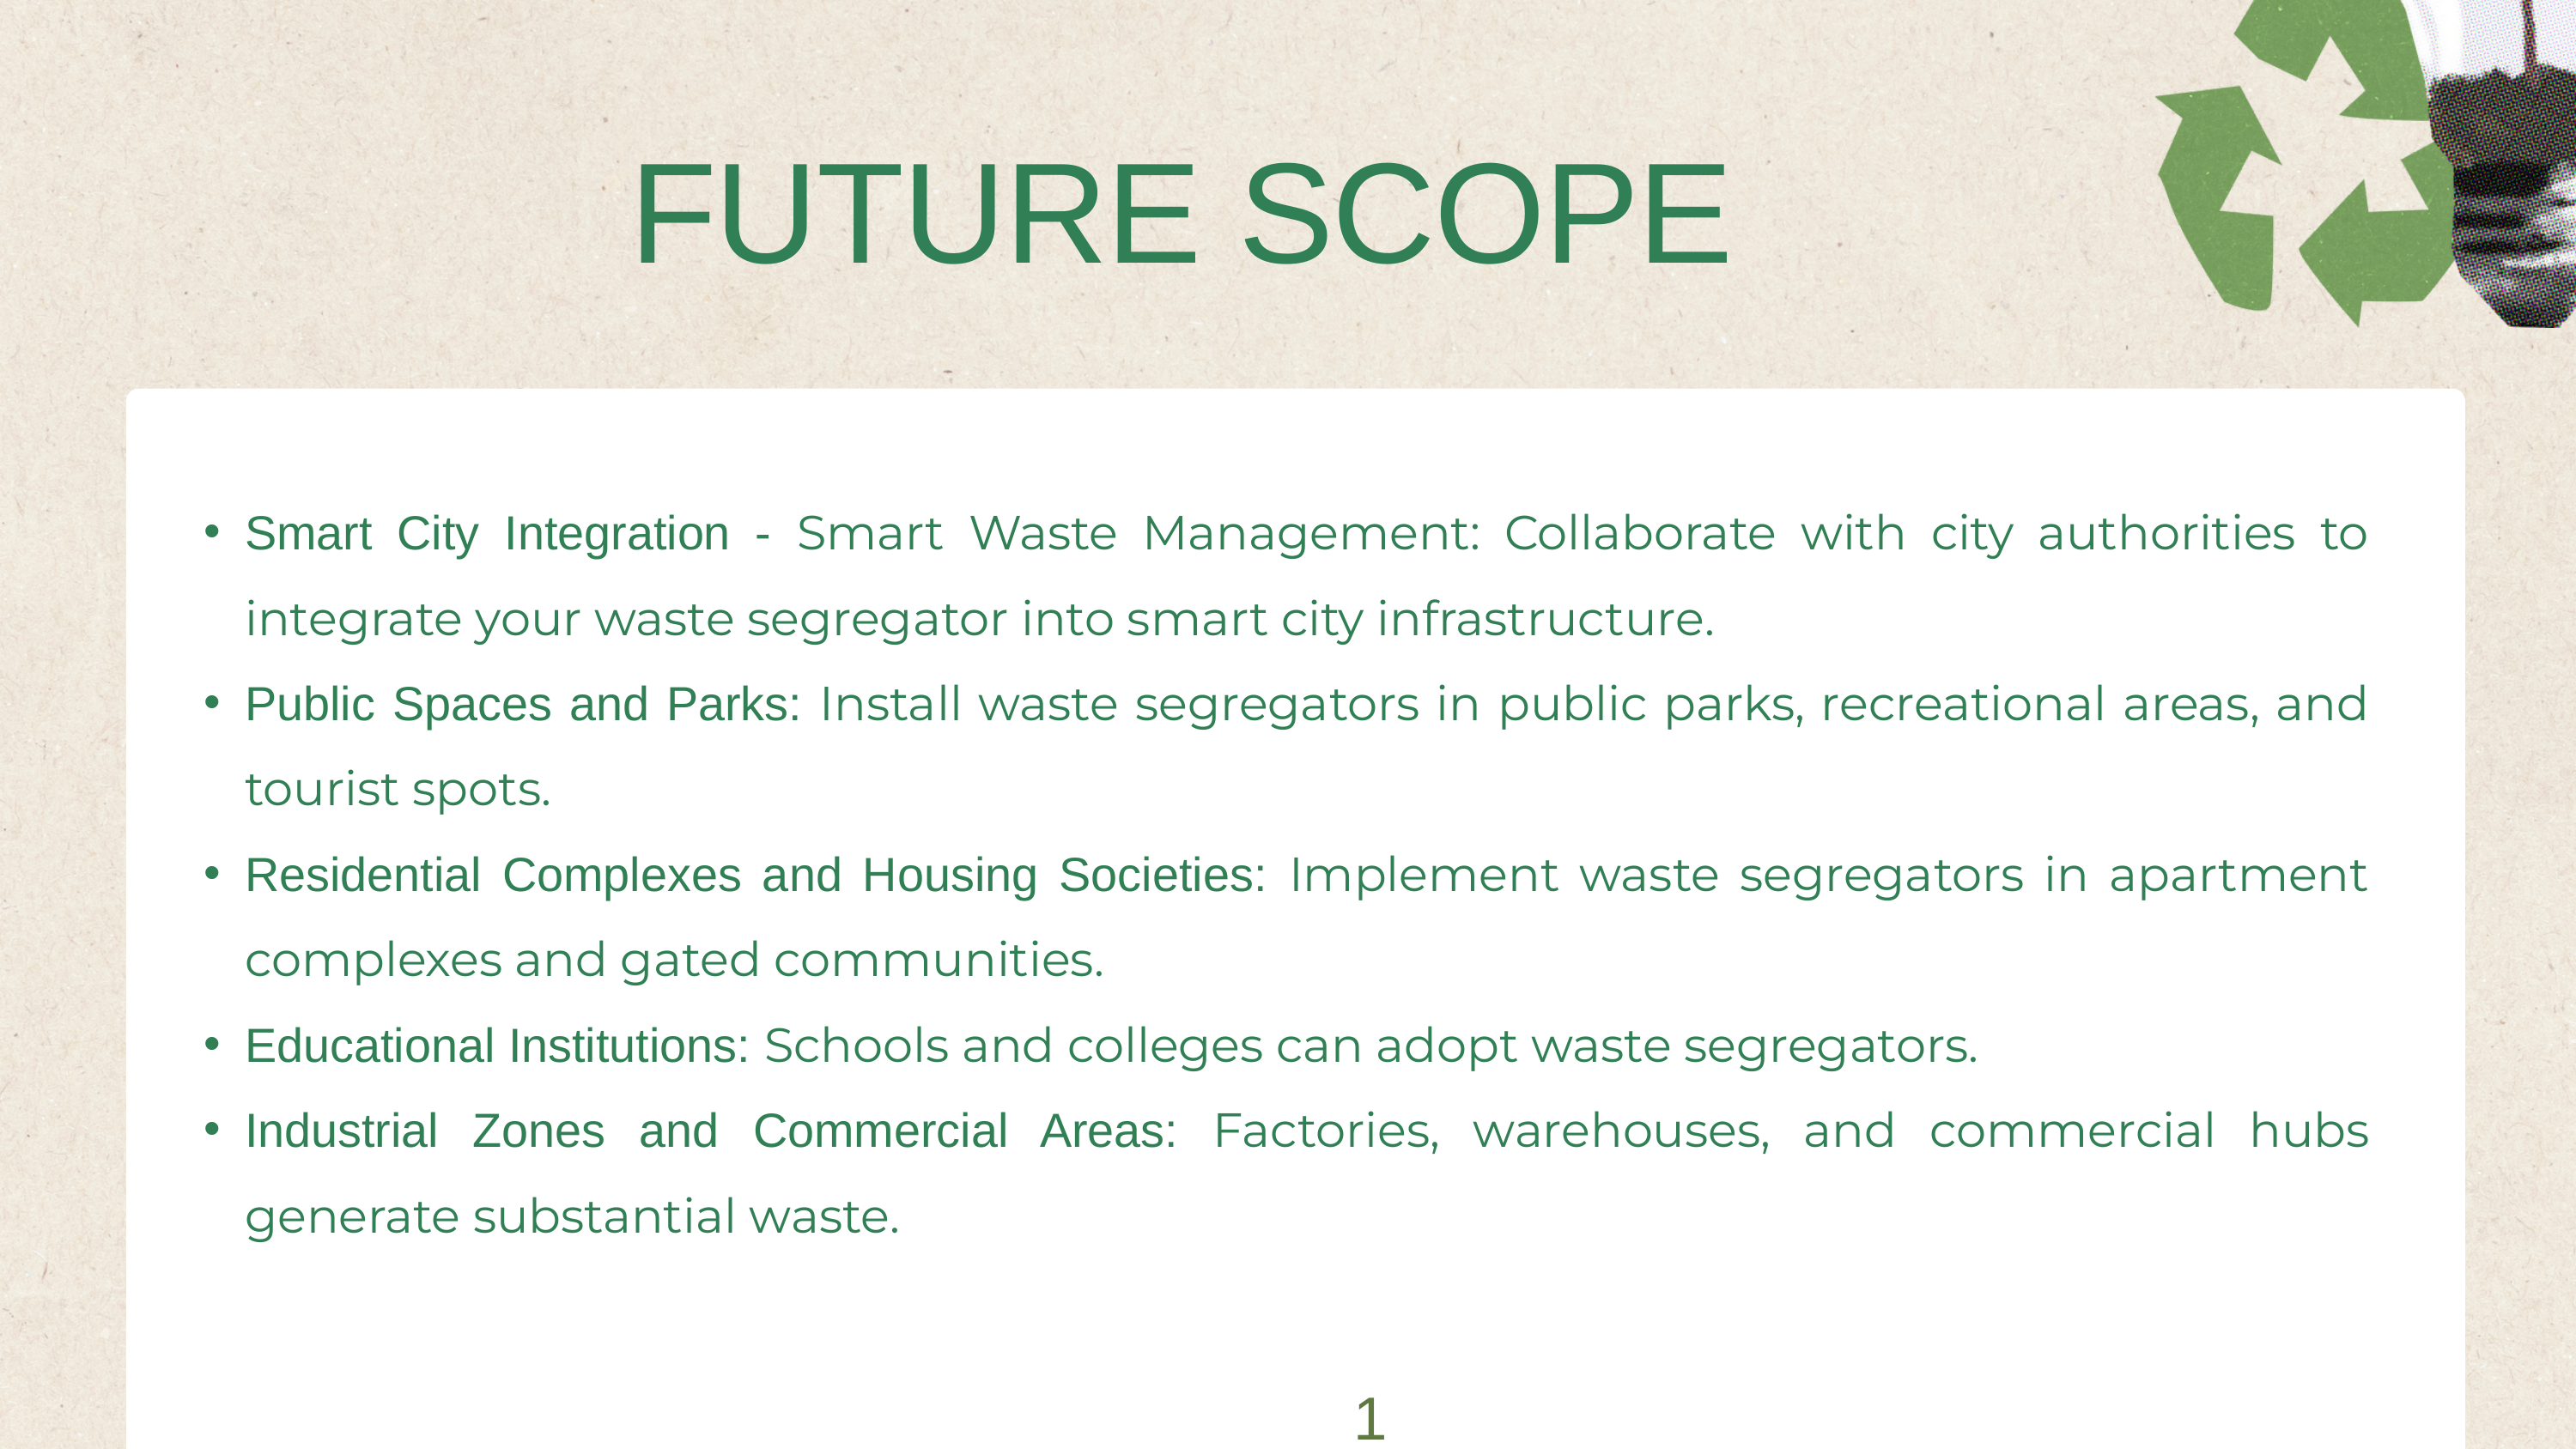

FUTURE SCOPE

Smart City Integration - Smart Waste Management: Collaborate with city authorities to integrate your waste segregator into smart city infrastructure.
Public Spaces and Parks: Install waste segregators in public parks, recreational areas, and tourist spots.
Residential Complexes and Housing Societies: Implement waste segregators in apartment complexes and gated communities.
Educational Institutions: Schools and colleges can adopt waste segregators.
Industrial Zones and Commercial Areas: Factories, warehouses, and commercial hubs generate substantial waste.

12